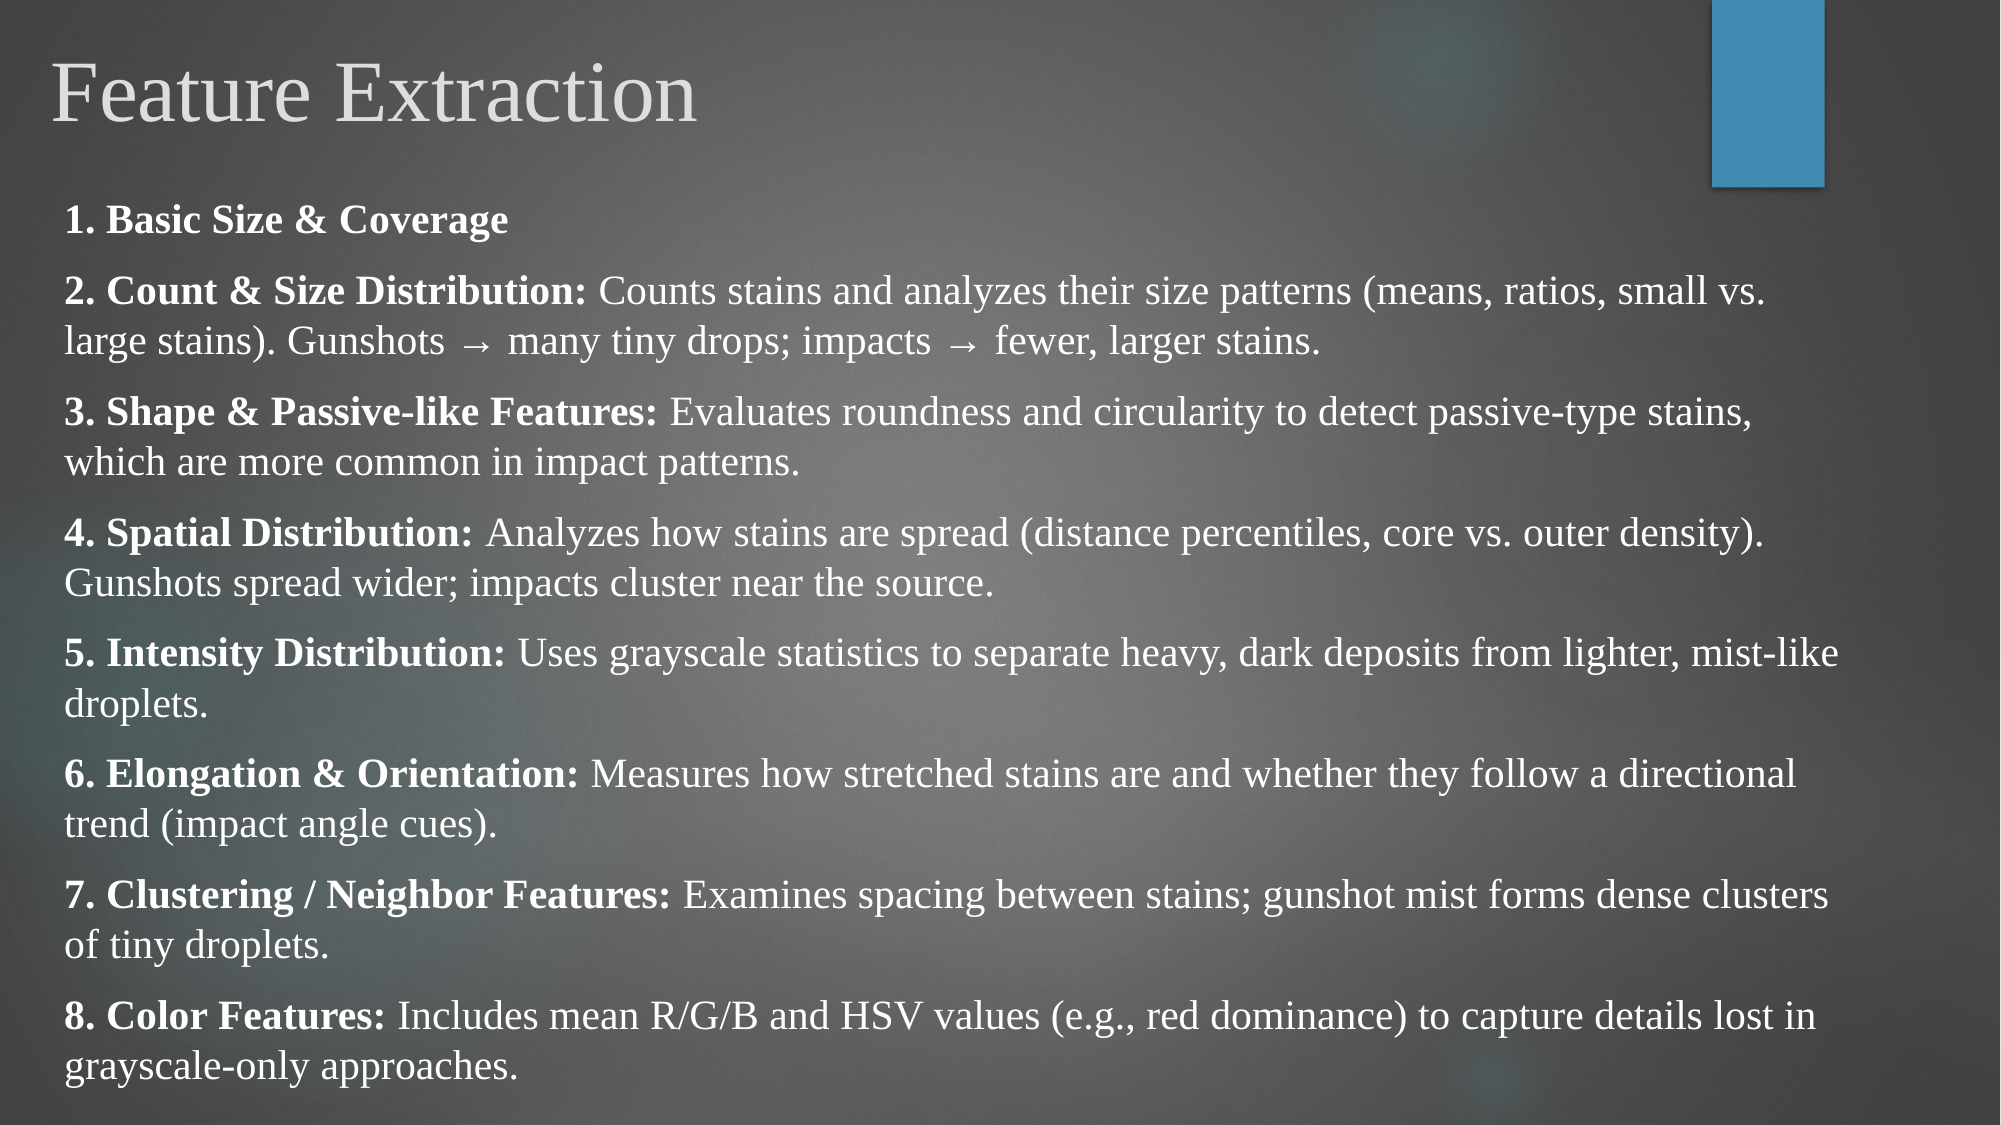

# Feature Extraction
1. Basic Size & Coverage
2. Count & Size Distribution: Counts stains and analyzes their size patterns (means, ratios, small vs. large stains). Gunshots → many tiny drops; impacts → fewer, larger stains.
3. Shape & Passive-like Features: Evaluates roundness and circularity to detect passive-type stains, which are more common in impact patterns.
4. Spatial Distribution: Analyzes how stains are spread (distance percentiles, core vs. outer density). Gunshots spread wider; impacts cluster near the source.
5. Intensity Distribution: Uses grayscale statistics to separate heavy, dark deposits from lighter, mist-like droplets.
6. Elongation & Orientation: Measures how stretched stains are and whether they follow a directional trend (impact angle cues).
7. Clustering / Neighbor Features: Examines spacing between stains; gunshot mist forms dense clusters of tiny droplets.
8. Color Features: Includes mean R/G/B and HSV values (e.g., red dominance) to capture details lost in grayscale-only approaches.